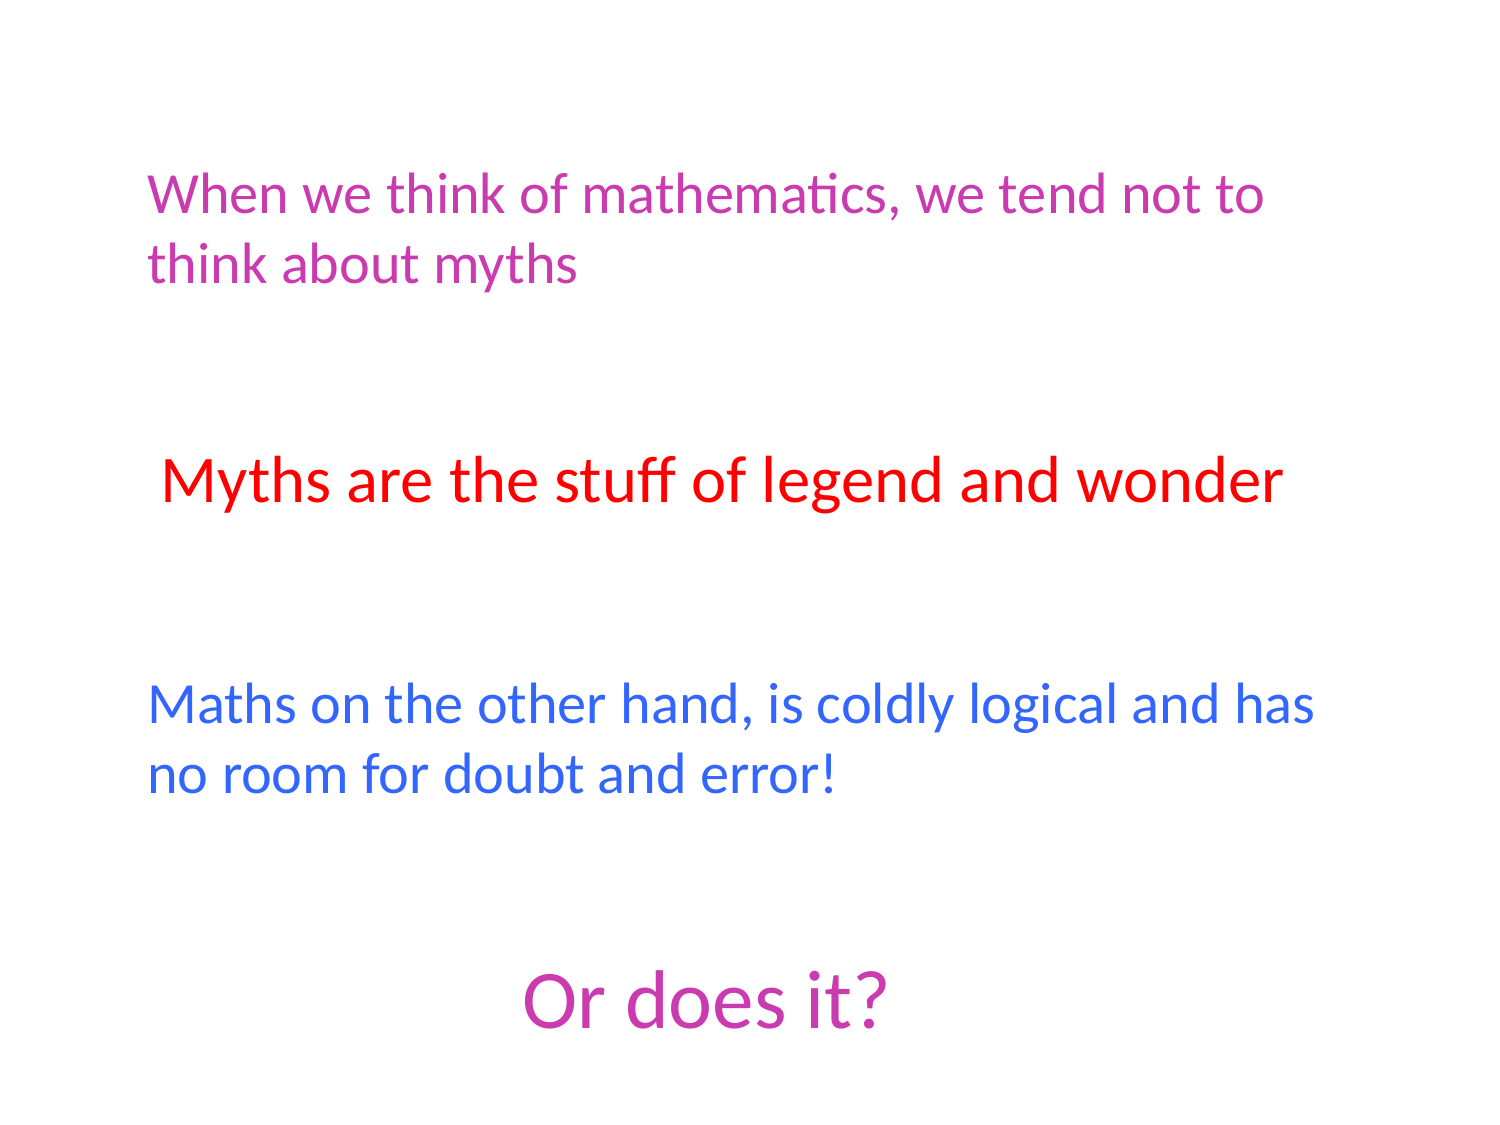

When we think of mathematics, we tend not to think about myths

 Myths are the stuff of legend and wonder

Maths on the other hand, is coldly logical and has no room for doubt and error!

                    Or does it?